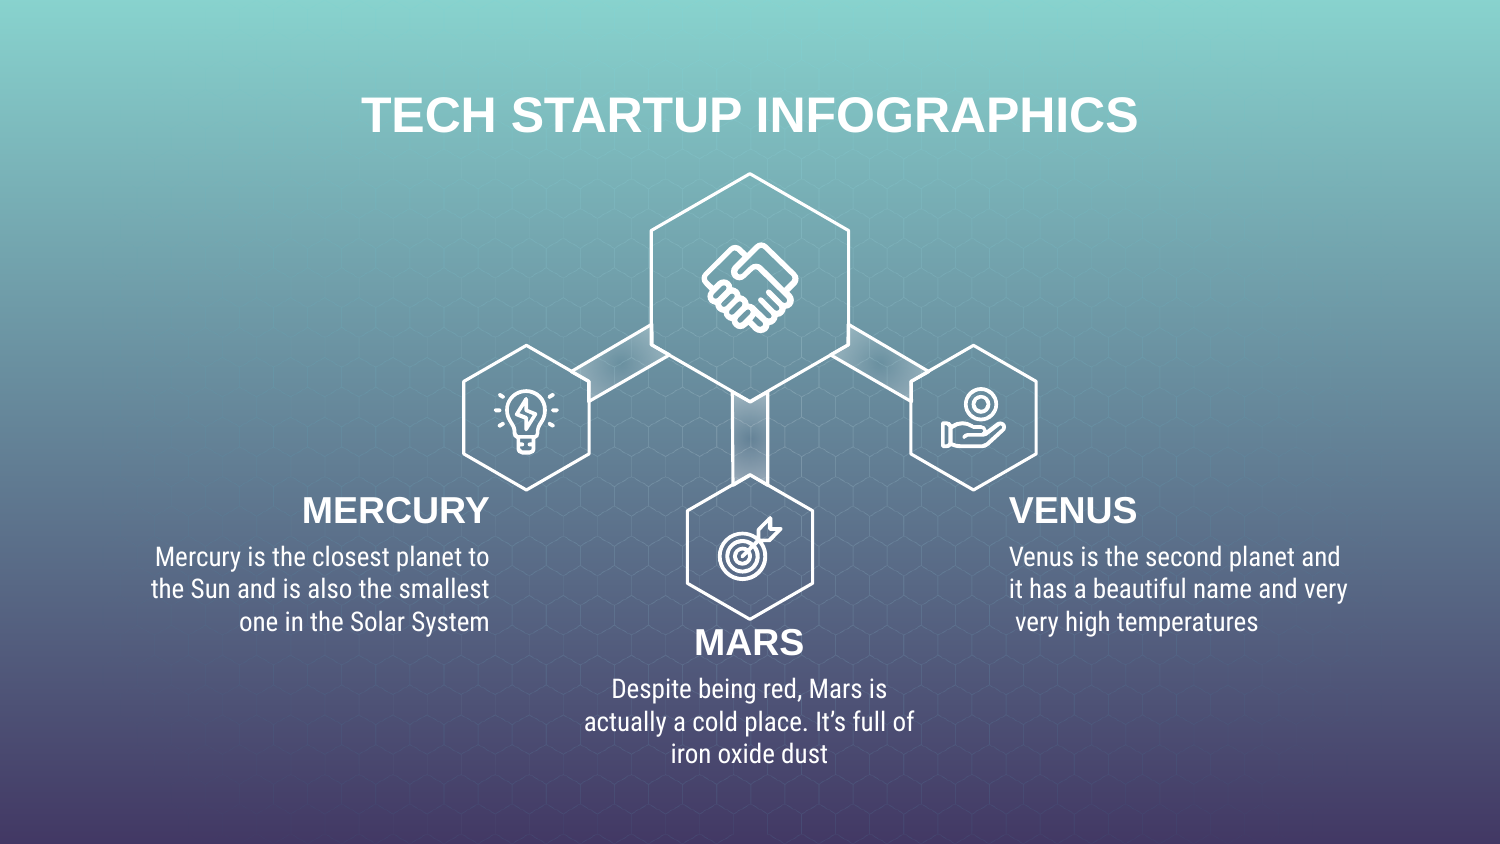

# TECH STARTUP INFOGRAPHICS

MERCURY
Mercury is the closest planet to the Sun and is also the smallest one in the Solar System
VENUS
Venus is the second planet and it has a beautiful name and very  very high temperatures
MARS
Despite being red, Mars is actually a cold place. It’s full of iron oxide dust